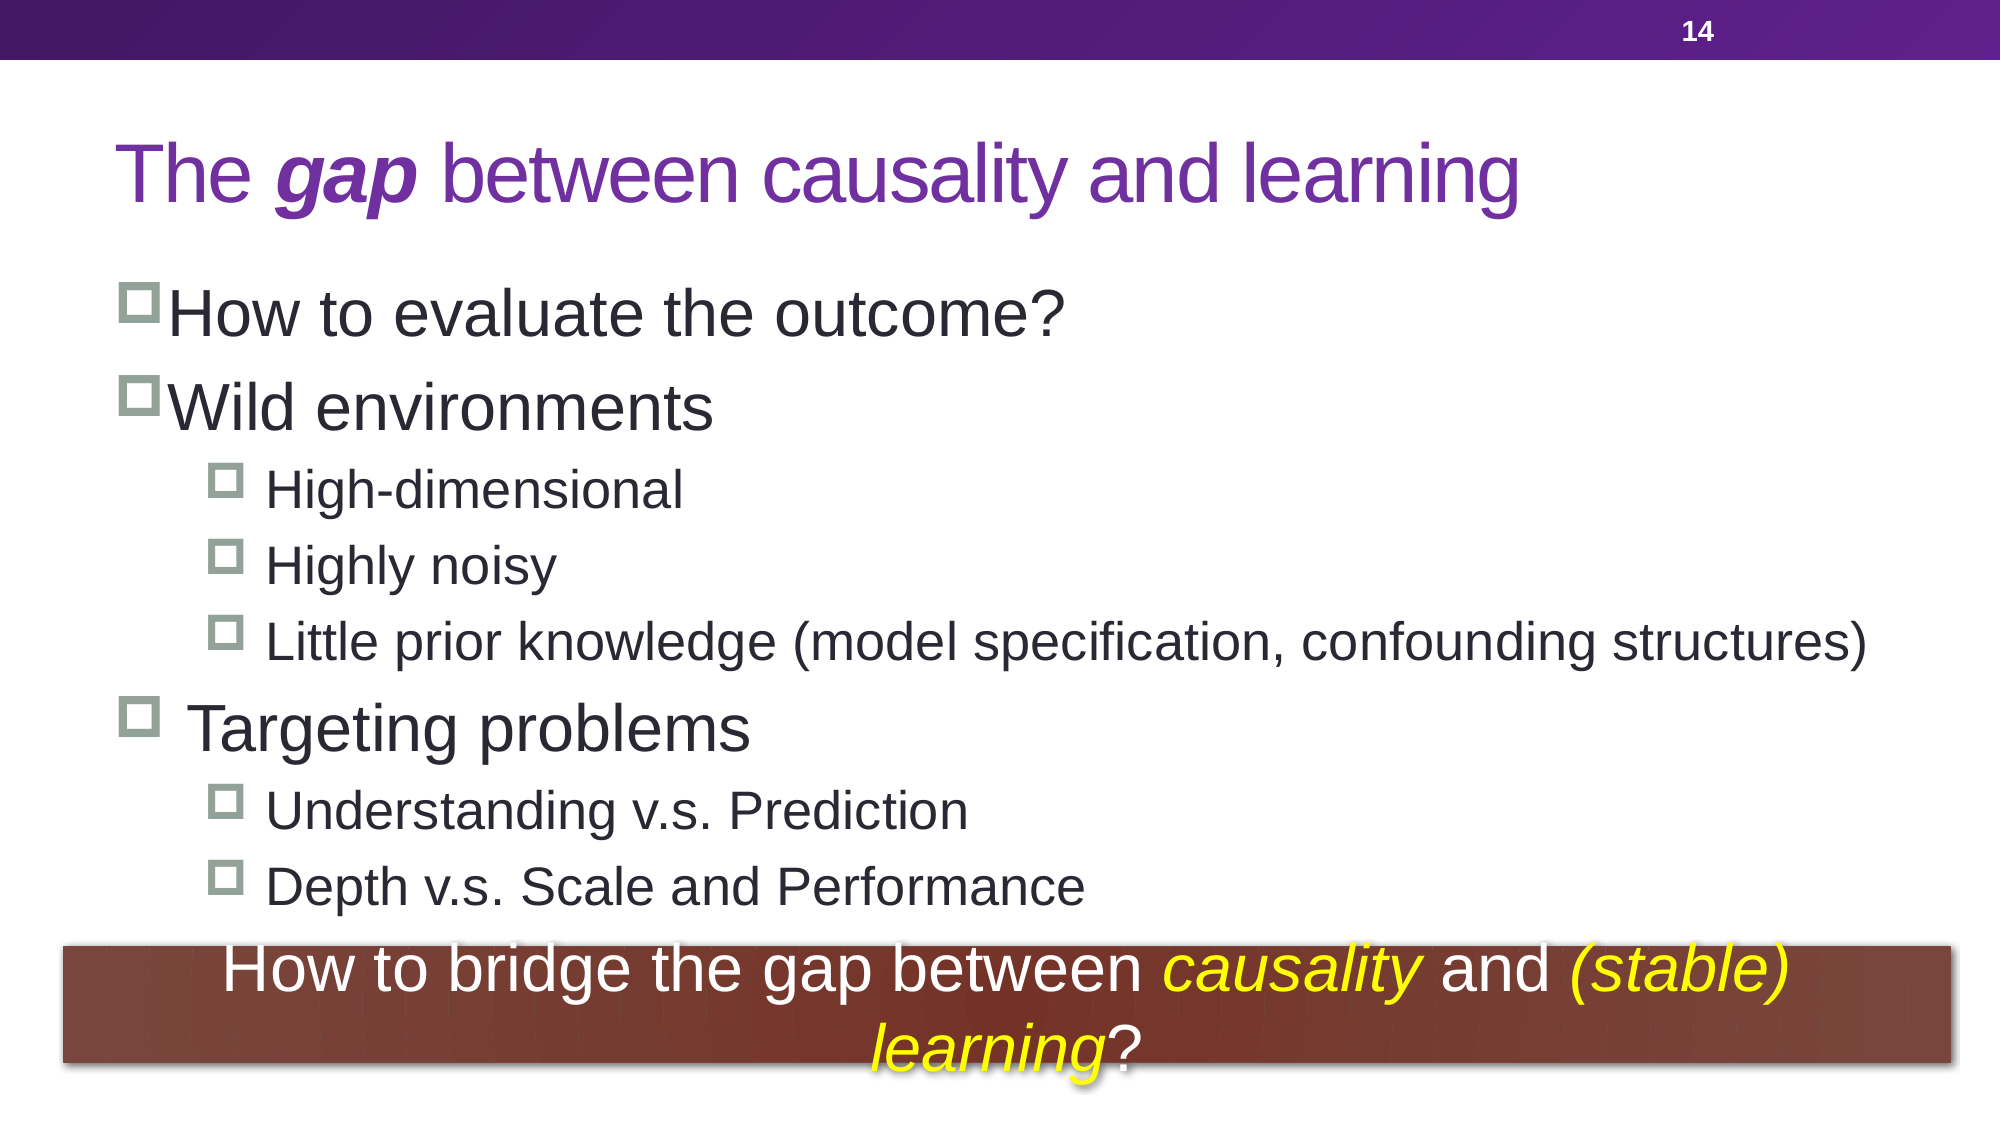

14
# The gap between causality and learning
How to evaluate the outcome?
Wild environments
 High-dimensional
 Highly noisy
 Little prior knowledge (model specification, confounding structures)
 Targeting problems
 Understanding v.s. Prediction
 Depth v.s. Scale and Performance
How to bridge the gap between causality and (stable) learning?